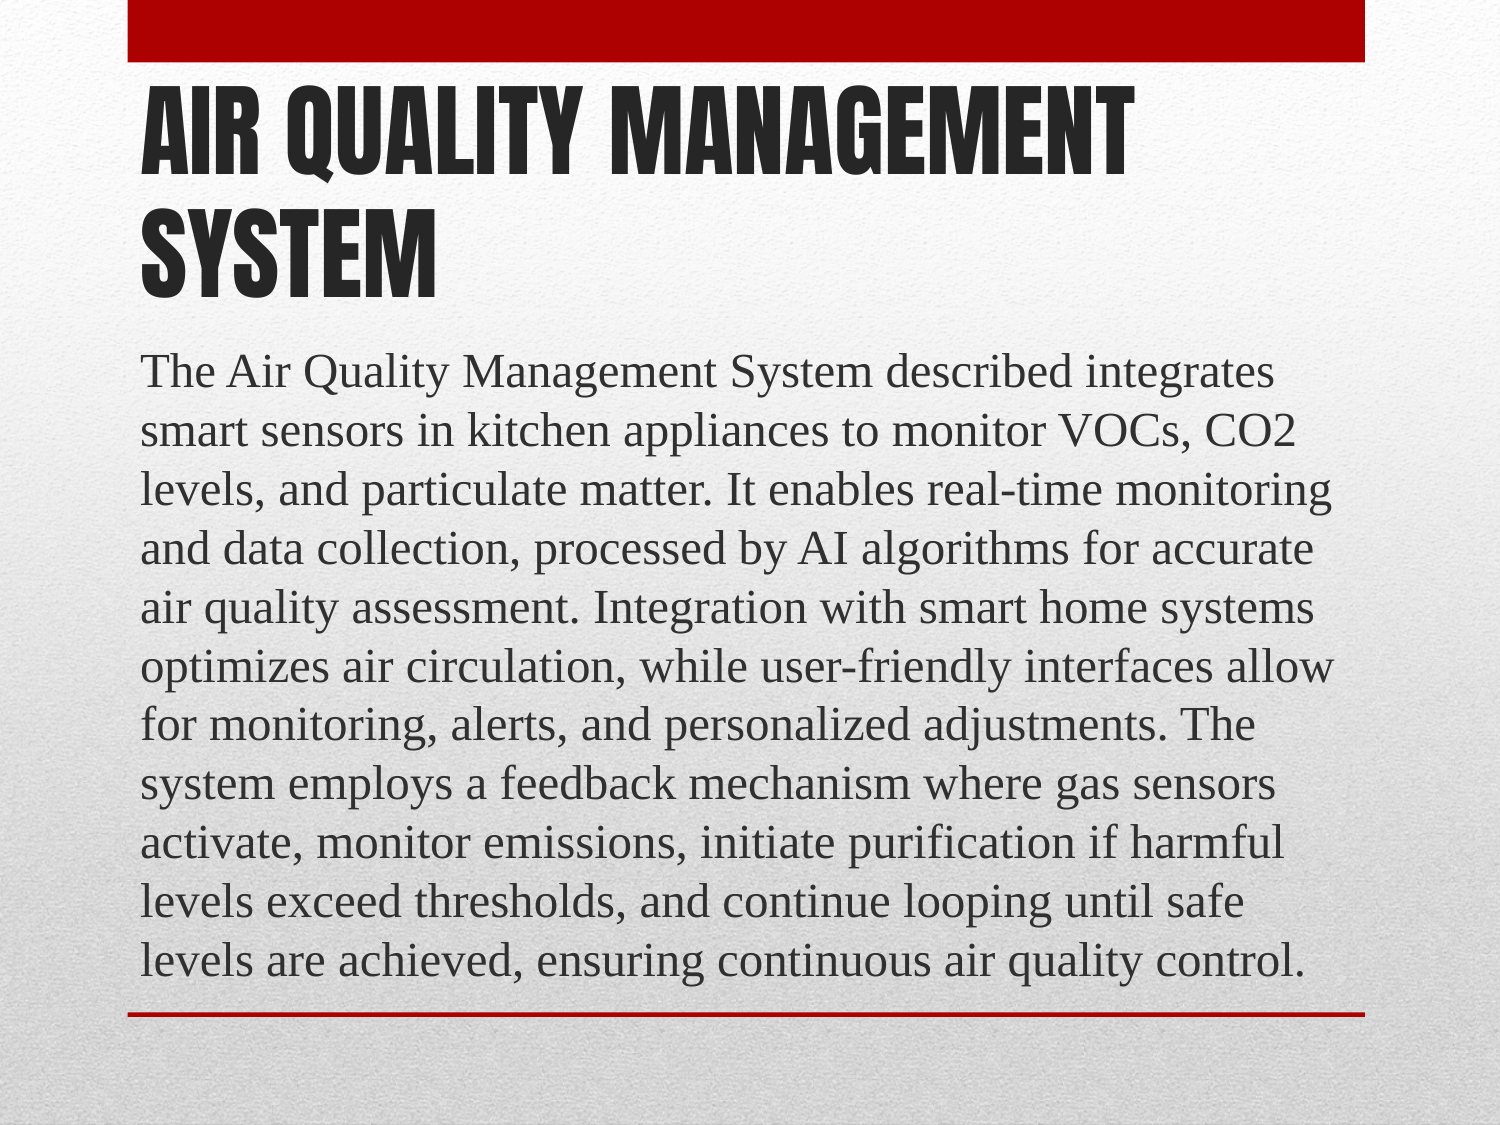

# AIR QUALITY MANAGEMENT SYSTEM
The Air Quality Management System described integrates smart sensors in kitchen appliances to monitor VOCs, CO2 levels, and particulate matter. It enables real-time monitoring and data collection, processed by AI algorithms for accurate air quality assessment. Integration with smart home systems optimizes air circulation, while user-friendly interfaces allow for monitoring, alerts, and personalized adjustments. The system employs a feedback mechanism where gas sensors activate, monitor emissions, initiate purification if harmful levels exceed thresholds, and continue looping until safe levels are achieved, ensuring continuous air quality control.